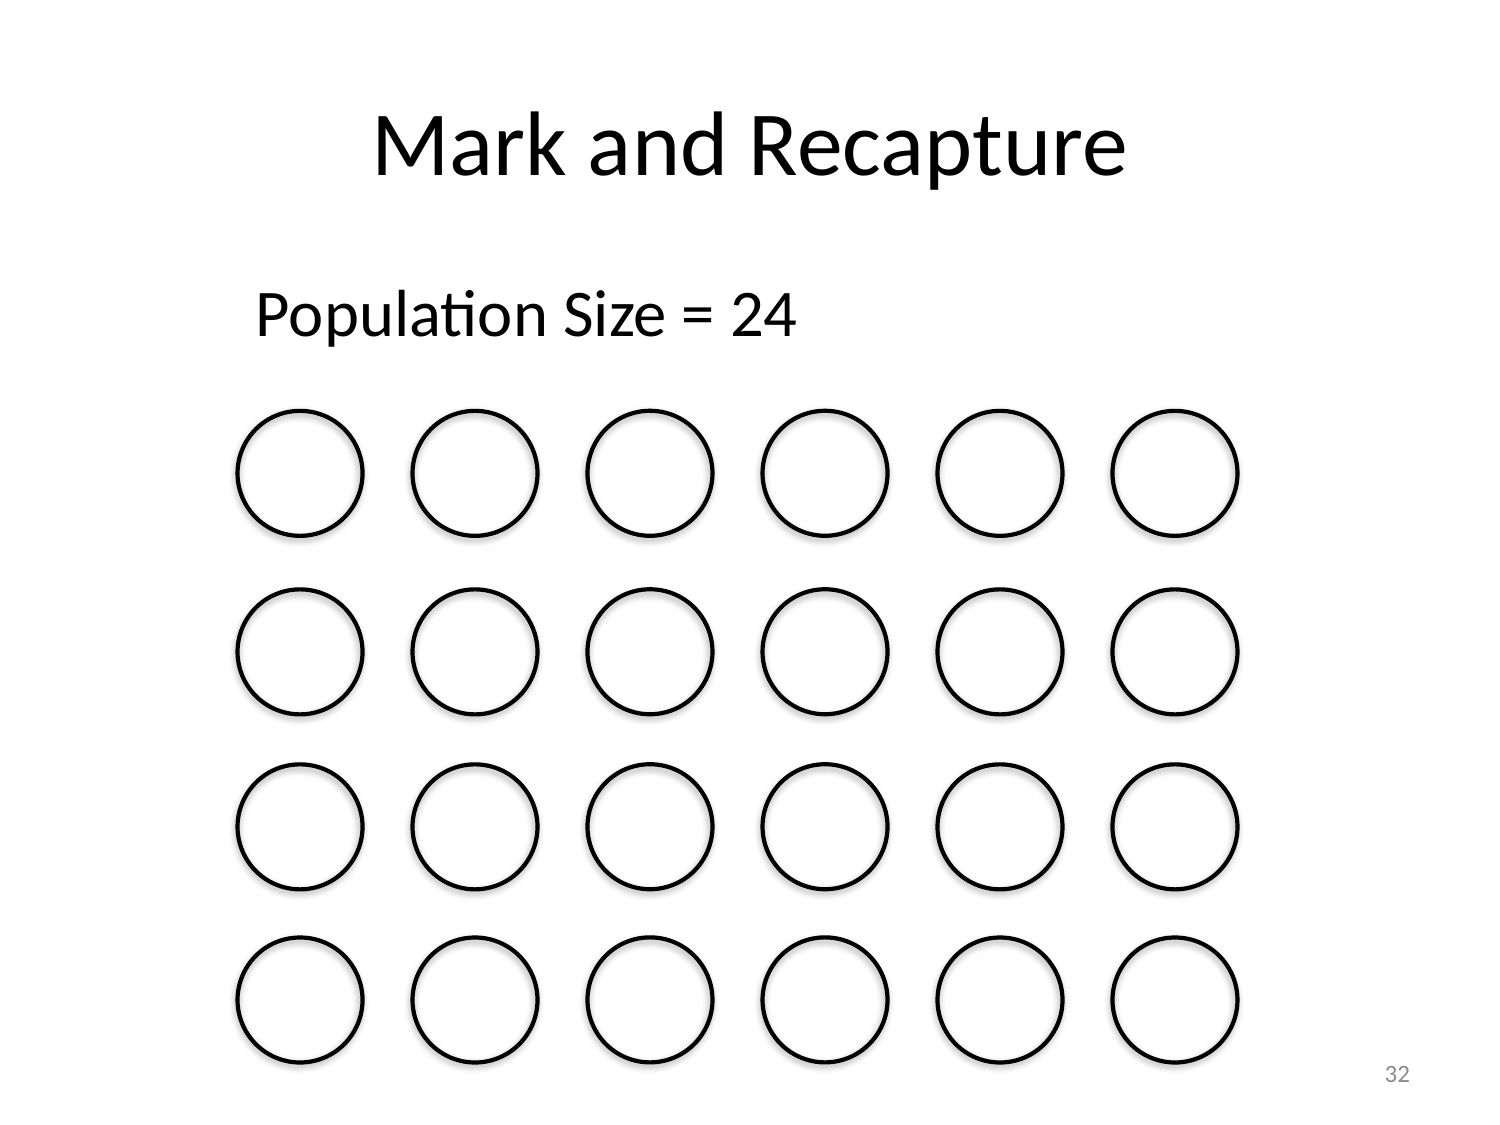

# Mark and Recapture
Population Size = 24

32